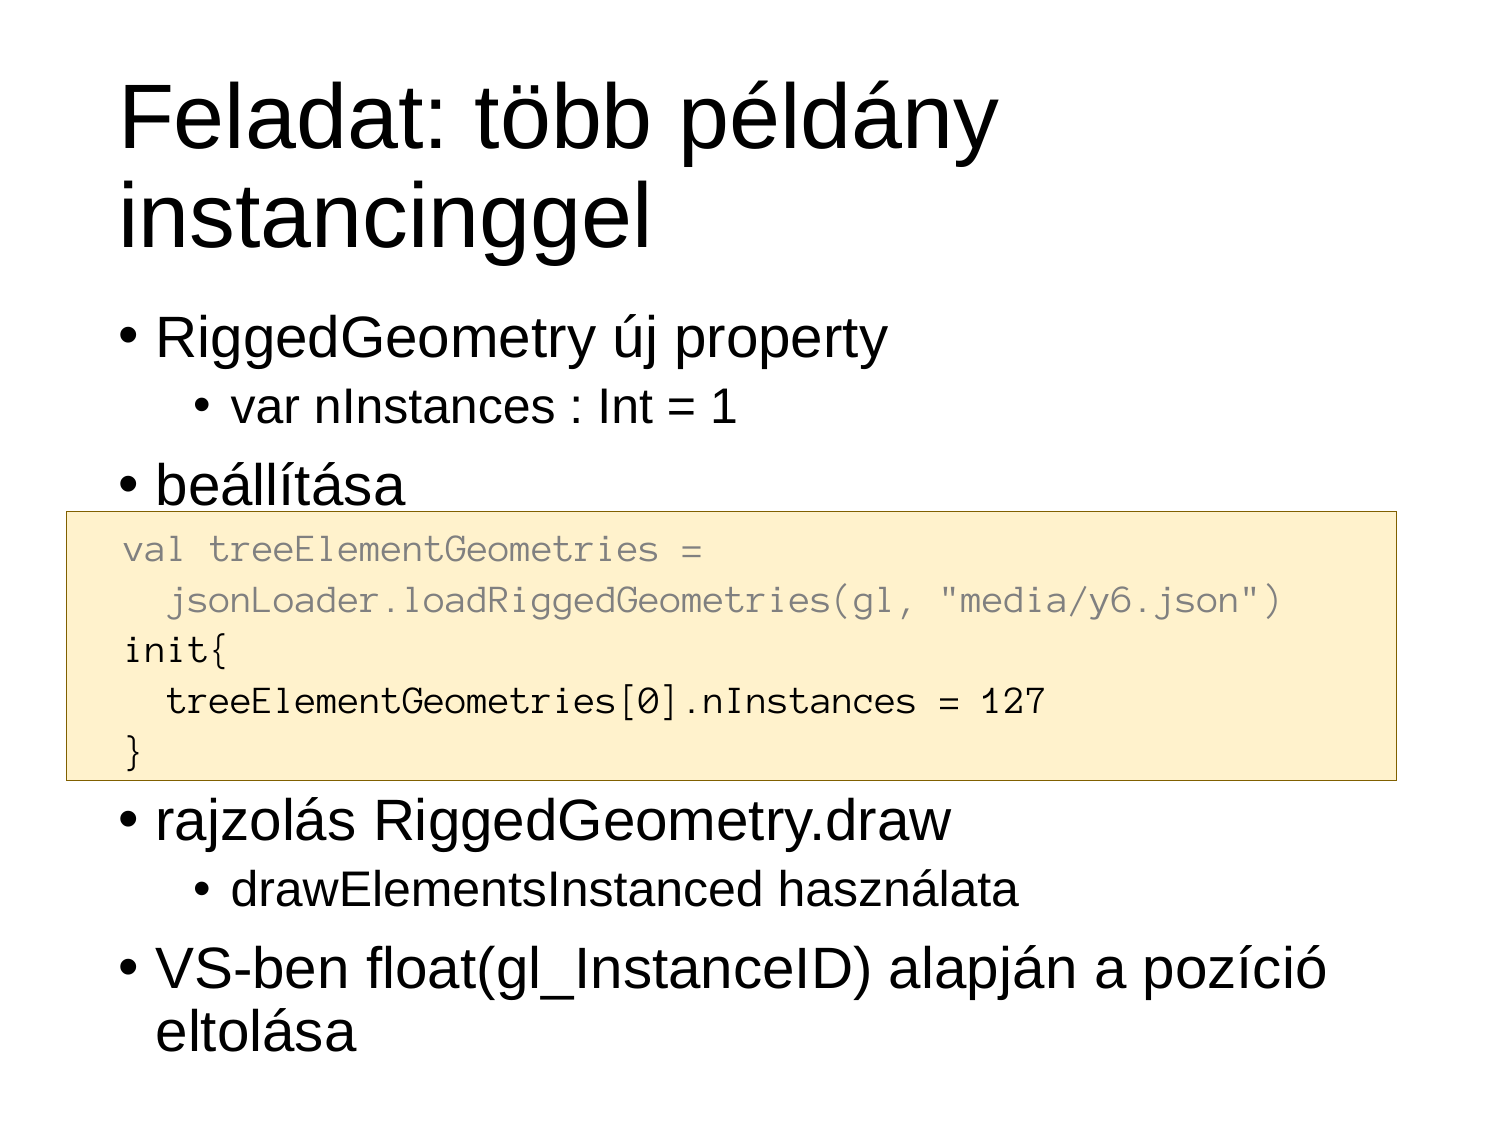

# Feladat: több példány instancinggel
RiggedGeometry új property
var nInstances : Int = 1
beállítása

rajzolás RiggedGeometry.draw
drawElementsInstanced használata
VS-ben float(gl_InstanceID) alapján a pozíció eltolása

  val treeElementGeometries =
    jsonLoader.loadRiggedGeometries(gl, "media/y6.json")
  init{
    treeElementGeometries[0].nInstances = 127
  }